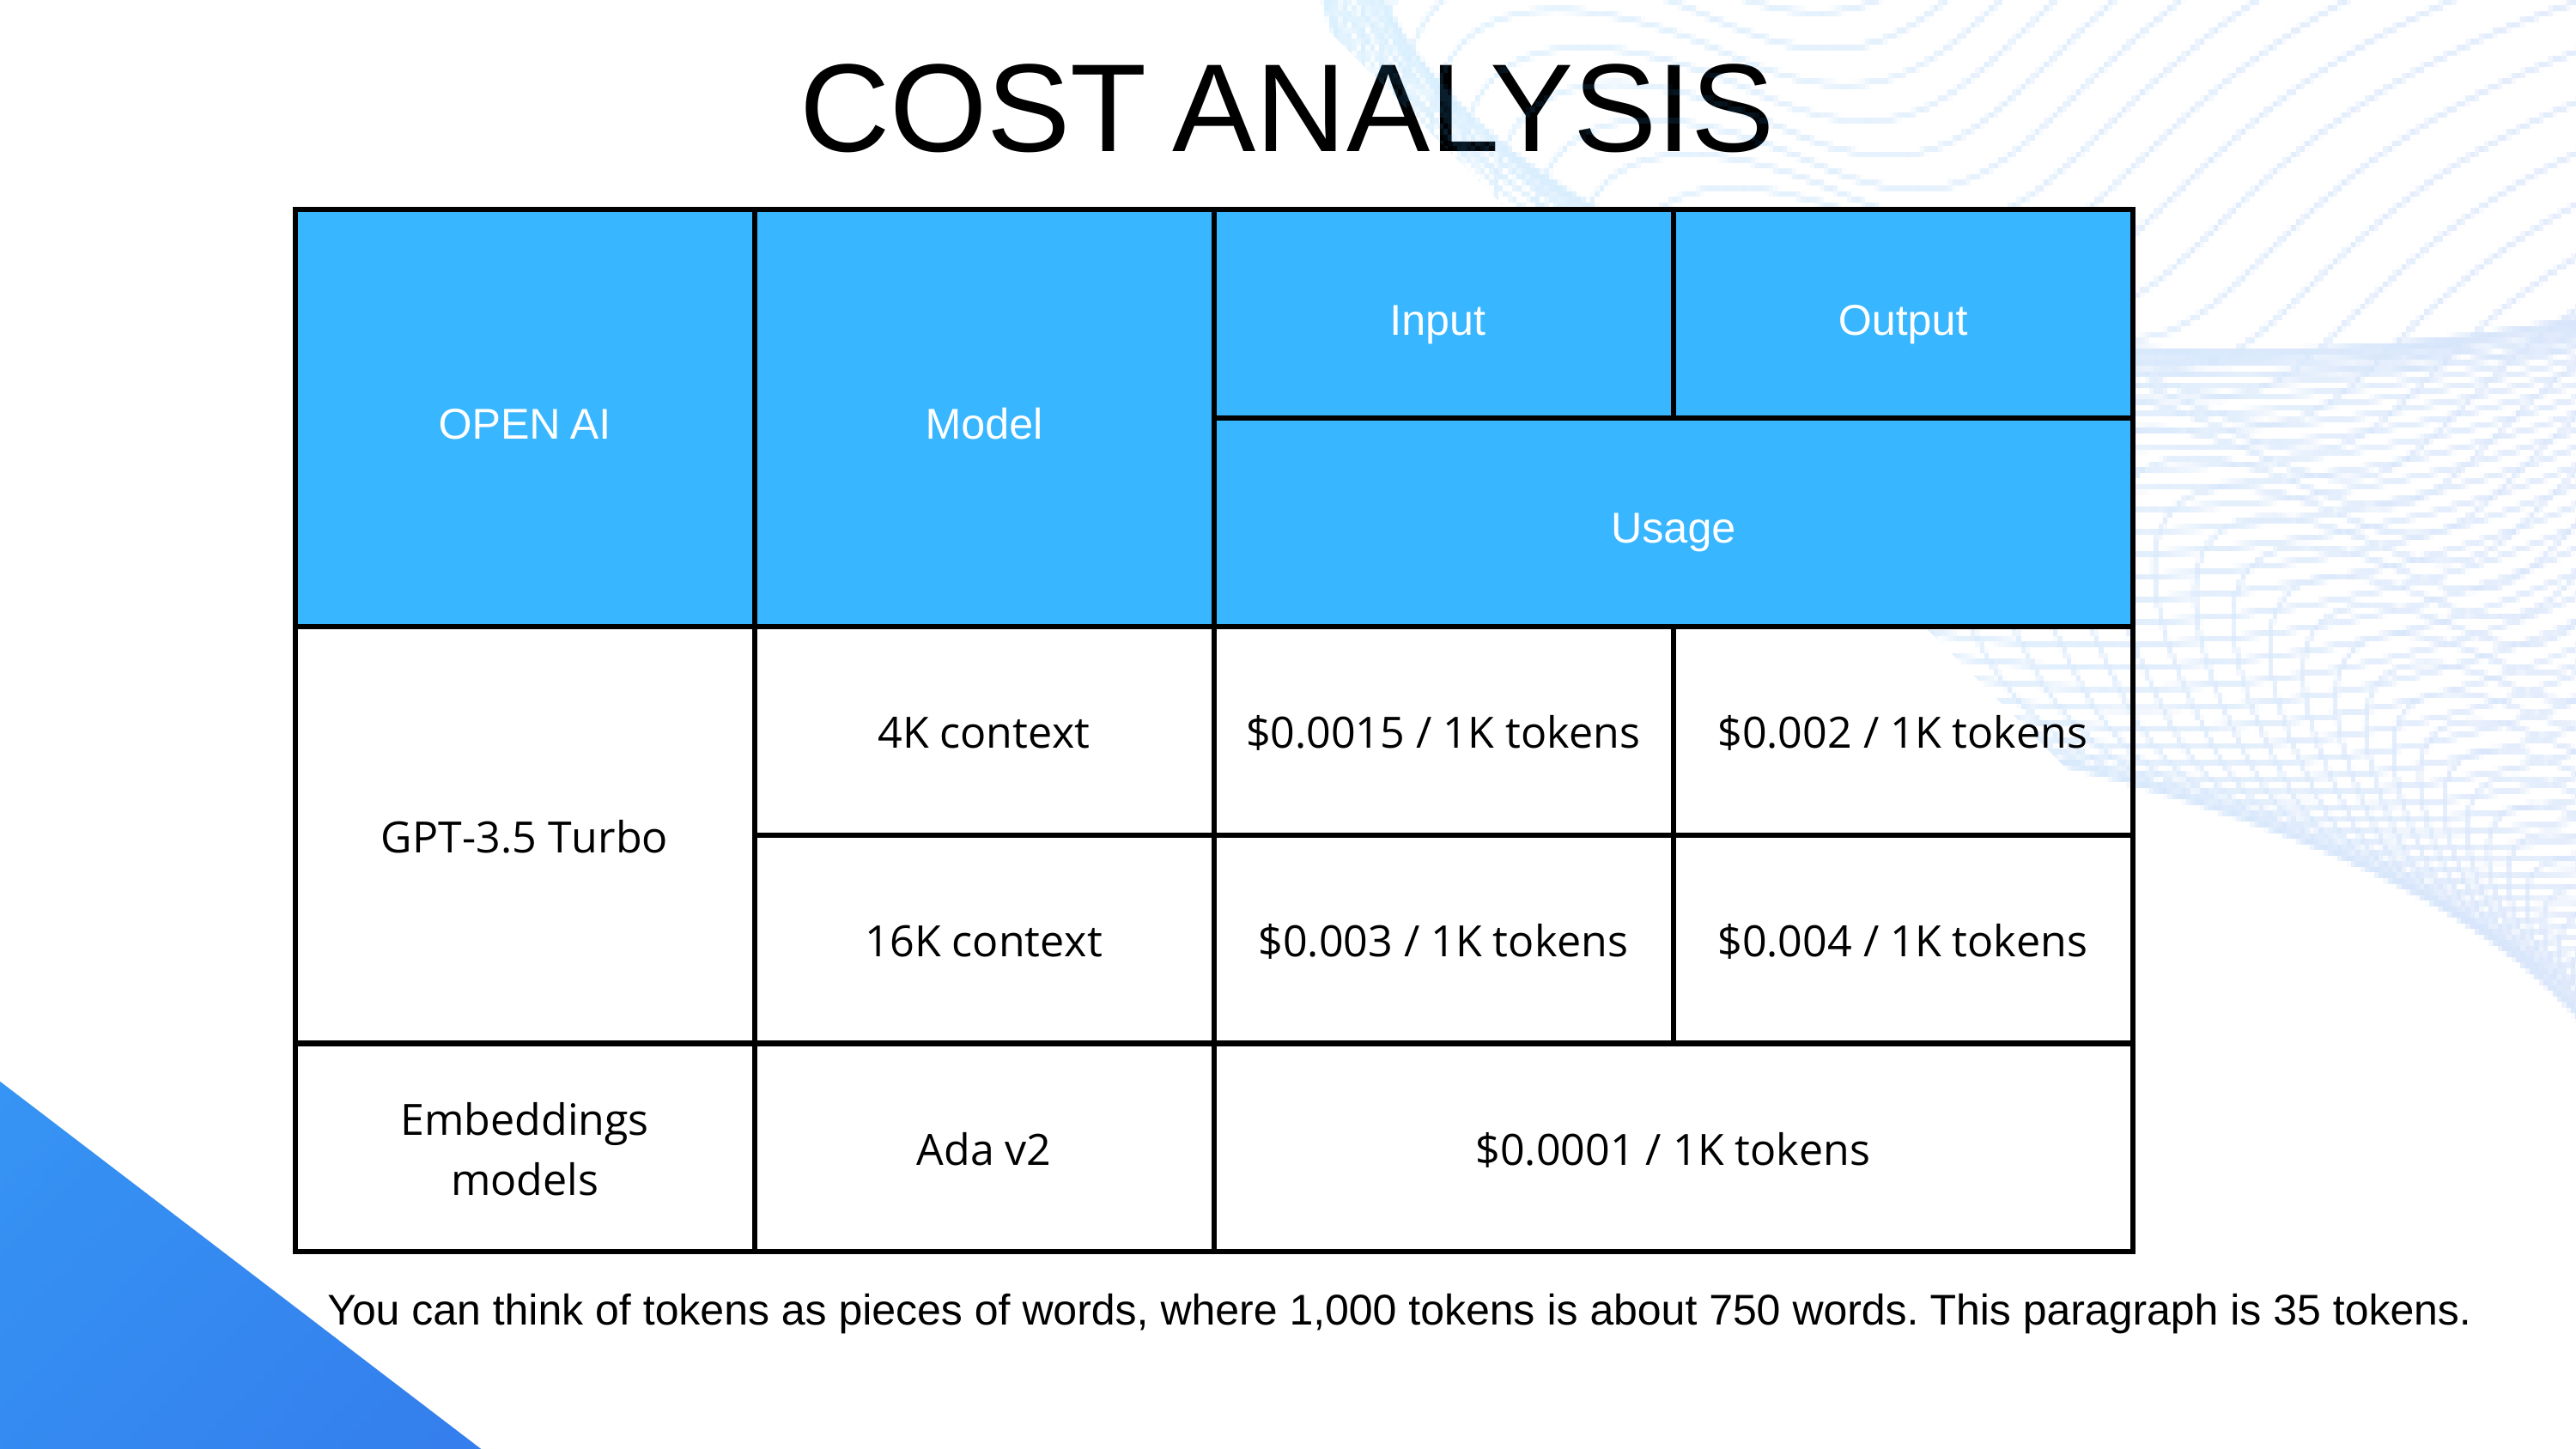

COST ANALYSIS
| OPEN AI | Model | Input | Output |
| --- | --- | --- | --- |
| OPEN AI | Model | Usage | Usage |
| GPT-3.5 Turbo | 4K context | $0.0015 / 1K tokens | $0.002 / 1K tokens |
| GPT-3.5 Turbo | 16K context | $0.003 / 1K tokens | $0.004 / 1K tokens |
| Embeddings models | Ada v2 | $0.0001 / 1K tokens | $0.0001 / 1K tokens |

You can think of tokens as pieces of words, where 1,000 tokens is about 750 words. This paragraph is 35 tokens.